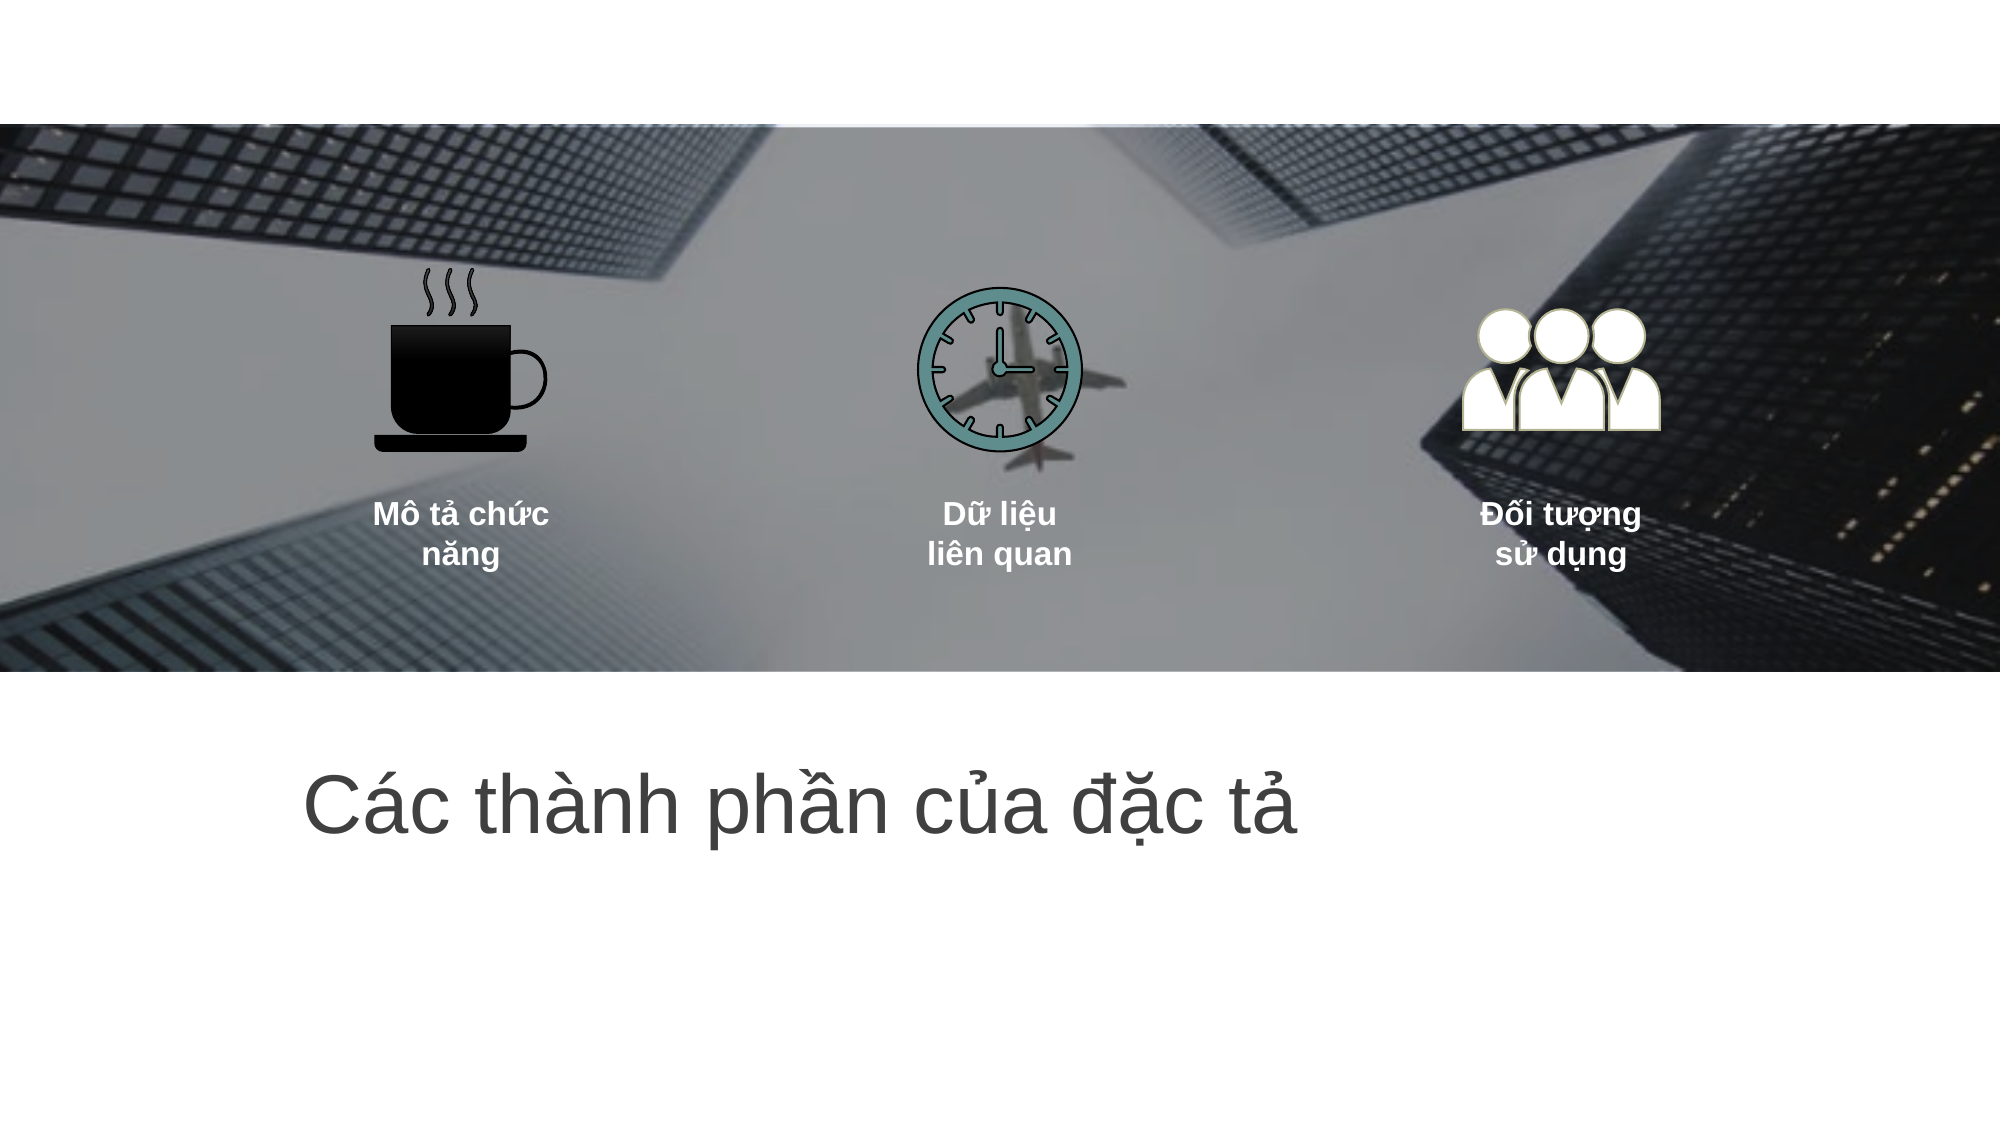

Dữ liệu liên quan
Mô tả chức năng
Đối tượng sử dụng
Các thành phần của đặc tả